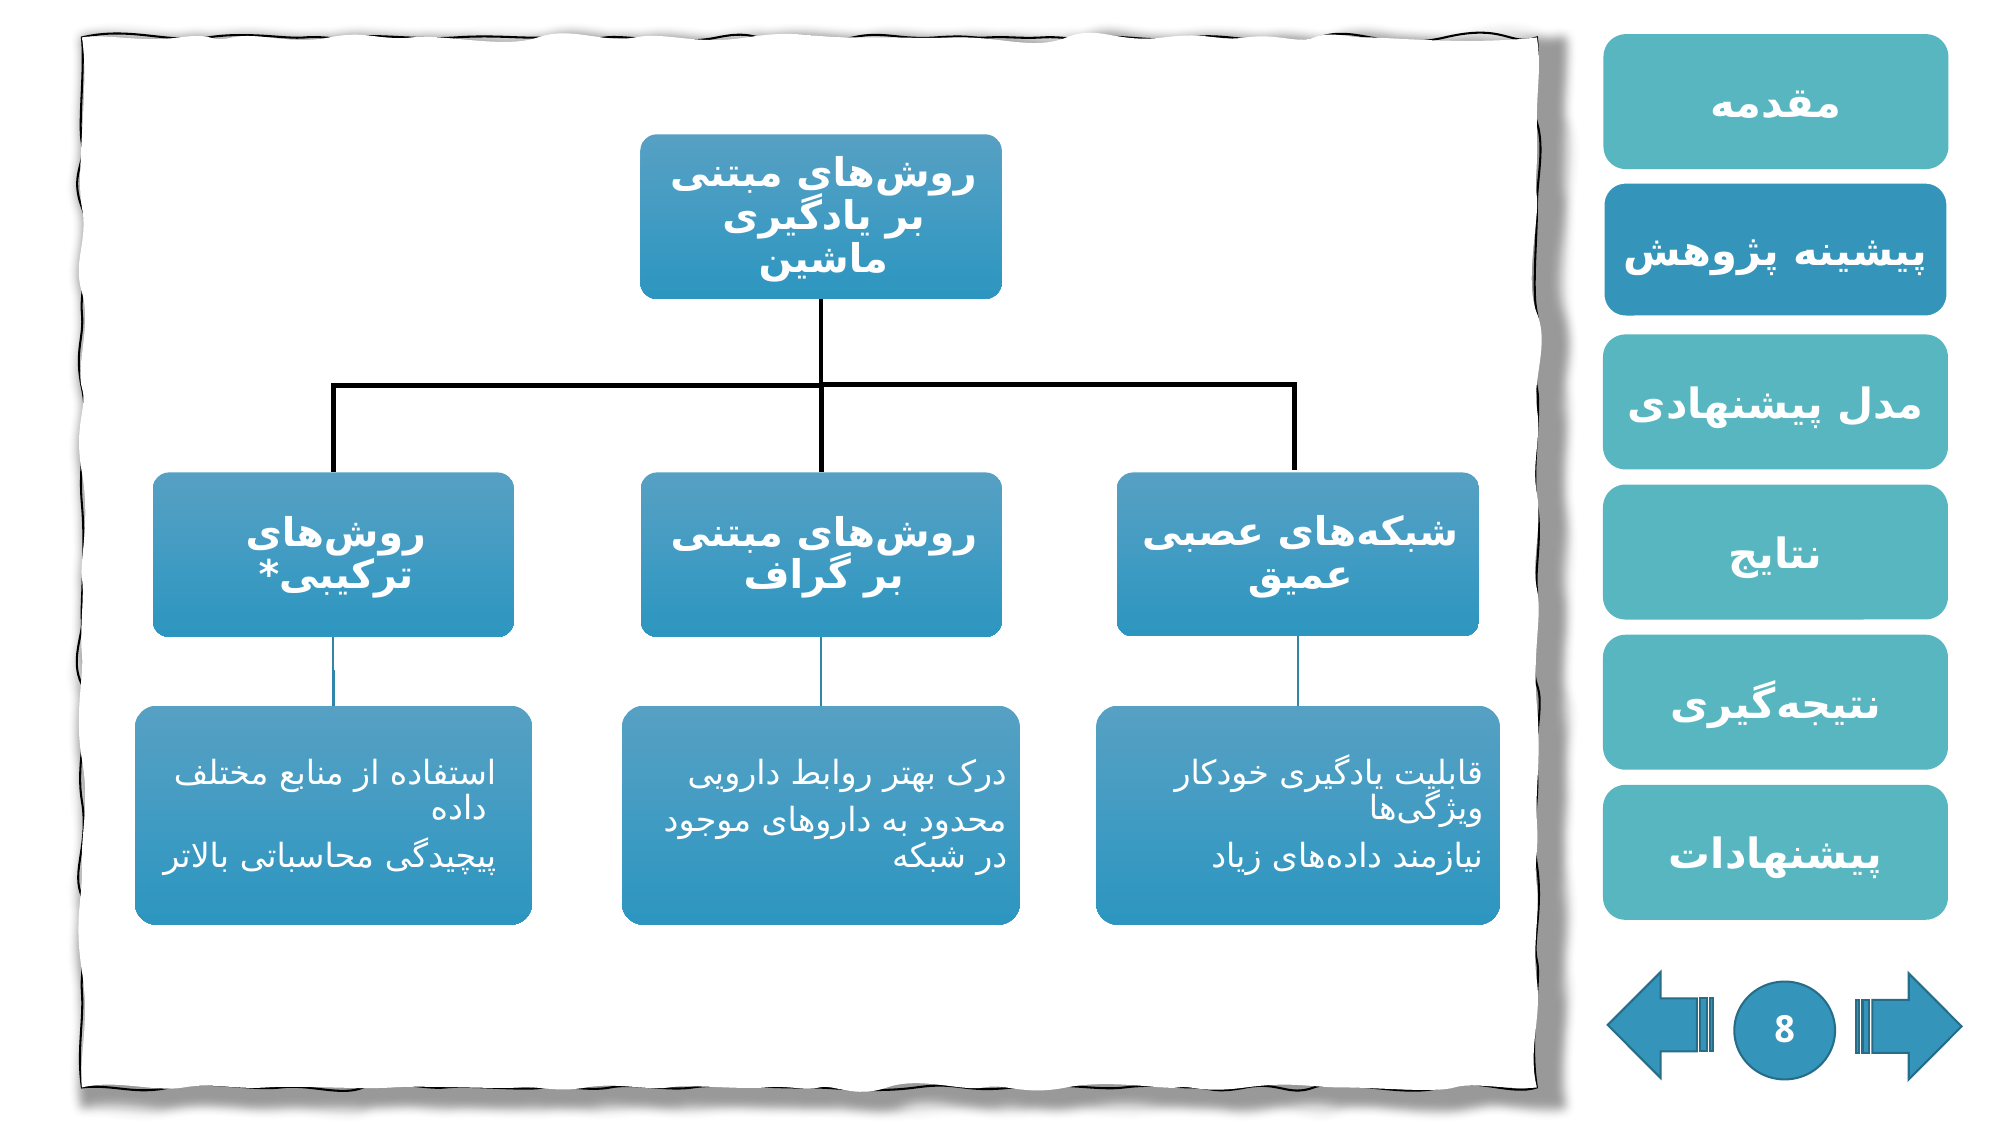

روش‌های مبتنی بر یادگیری ماشین
روش‌های ترکیبی*
استفاده از منابع مختلف داده
پیچیدگی محاسباتی بالاتر
روش‌های مبتنی بر گراف
درک بهتر روابط دارویی
محدود به داروهای موجود در شبکه
شبکه‌های عصبی عمیق
قابلیت یادگیری خودکار ویژگی‌ها
نیازمند داده‌های زیاد
8